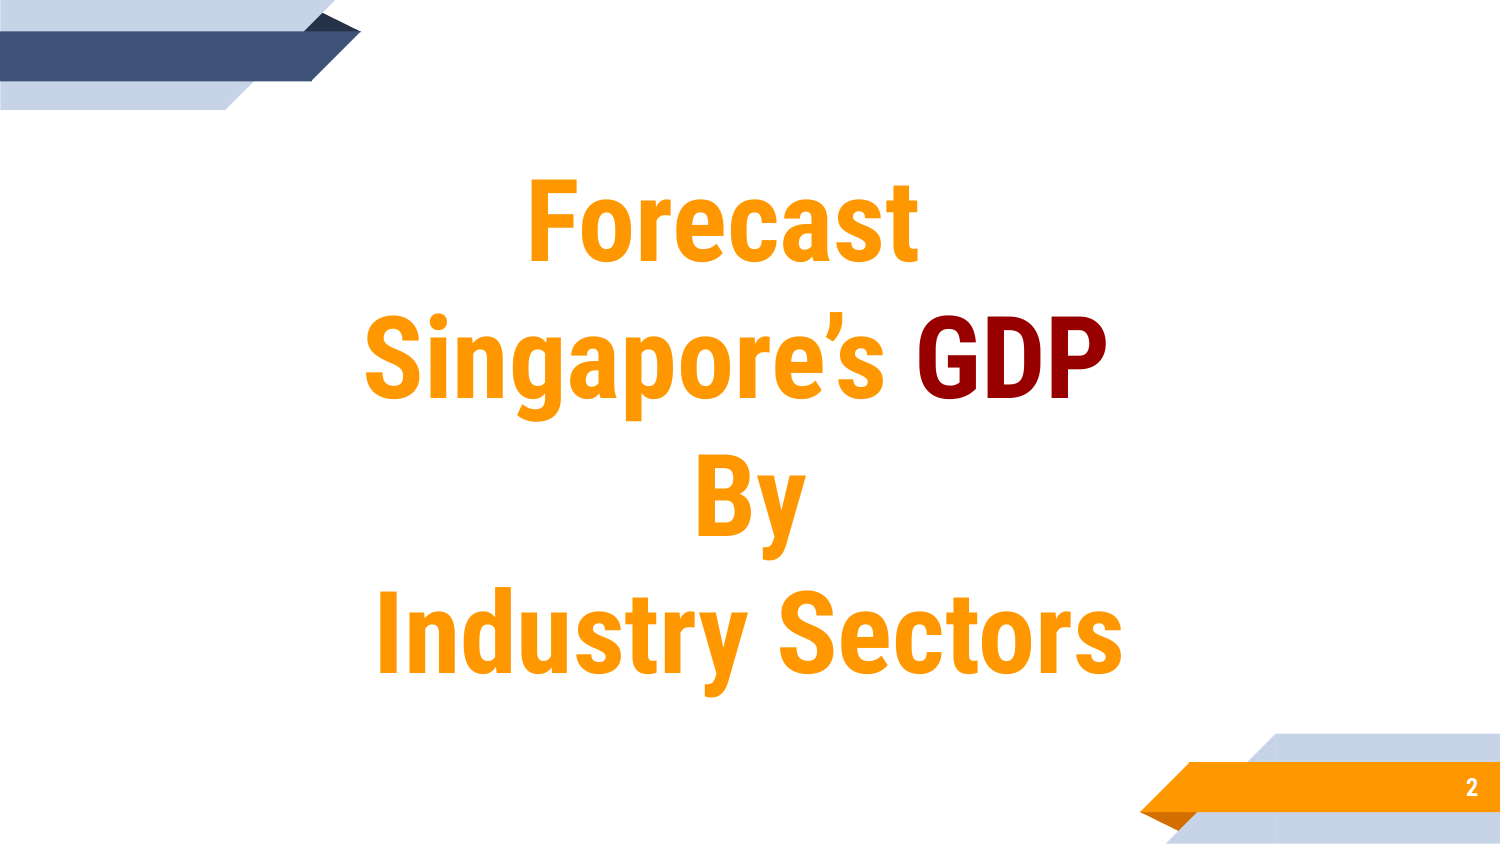

Forecast
Singapore’s GDP
By
Industry Sectors
2